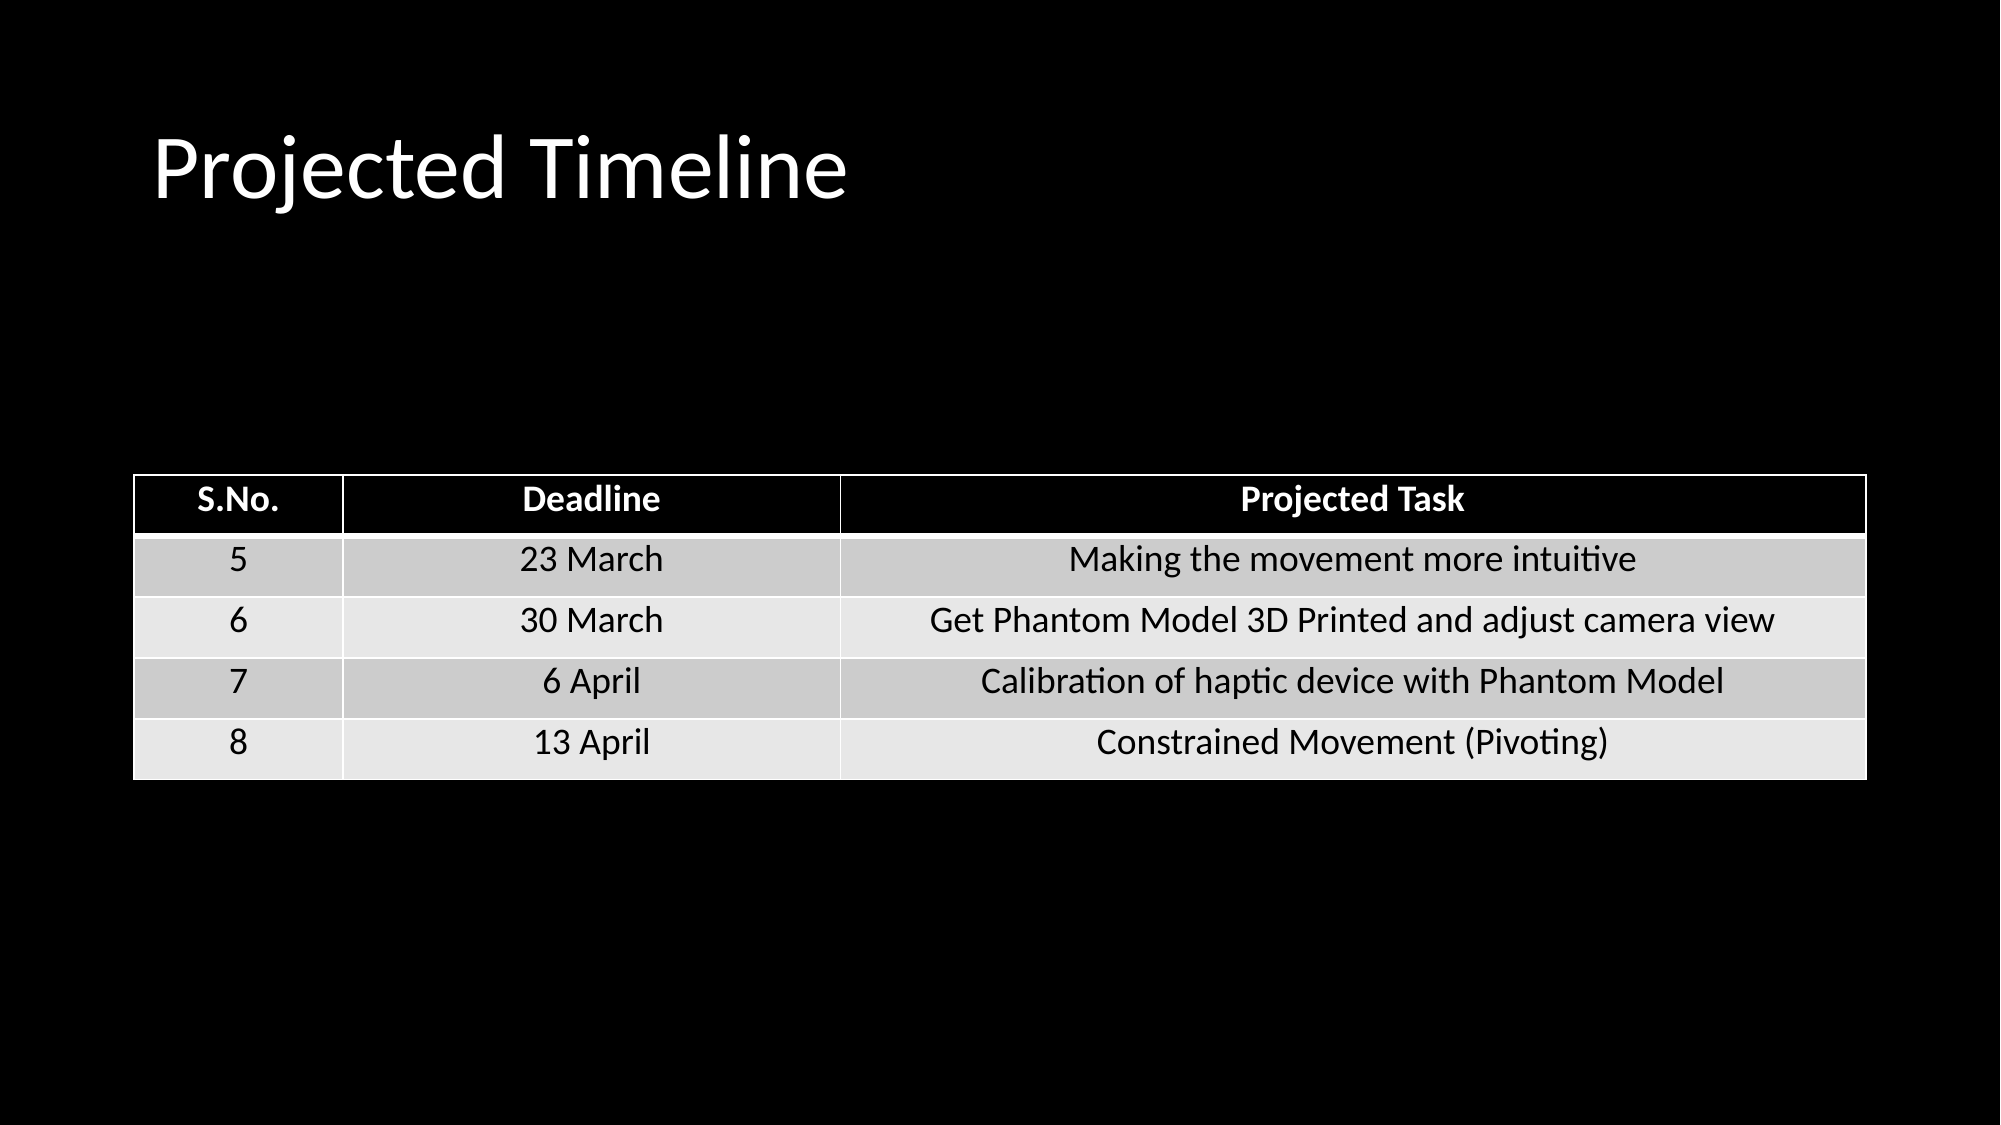

# Projected Timeline
| S.No. | Deadline | Projected Task |
| --- | --- | --- |
| 5 | 23 March | Making the movement more intuitive |
| 6 | 30 March | Get Phantom Model 3D Printed and adjust camera view |
| 7 | 6 April | Calibration of haptic device with Phantom Model |
| 8 | 13 April | Constrained Movement (Pivoting) |